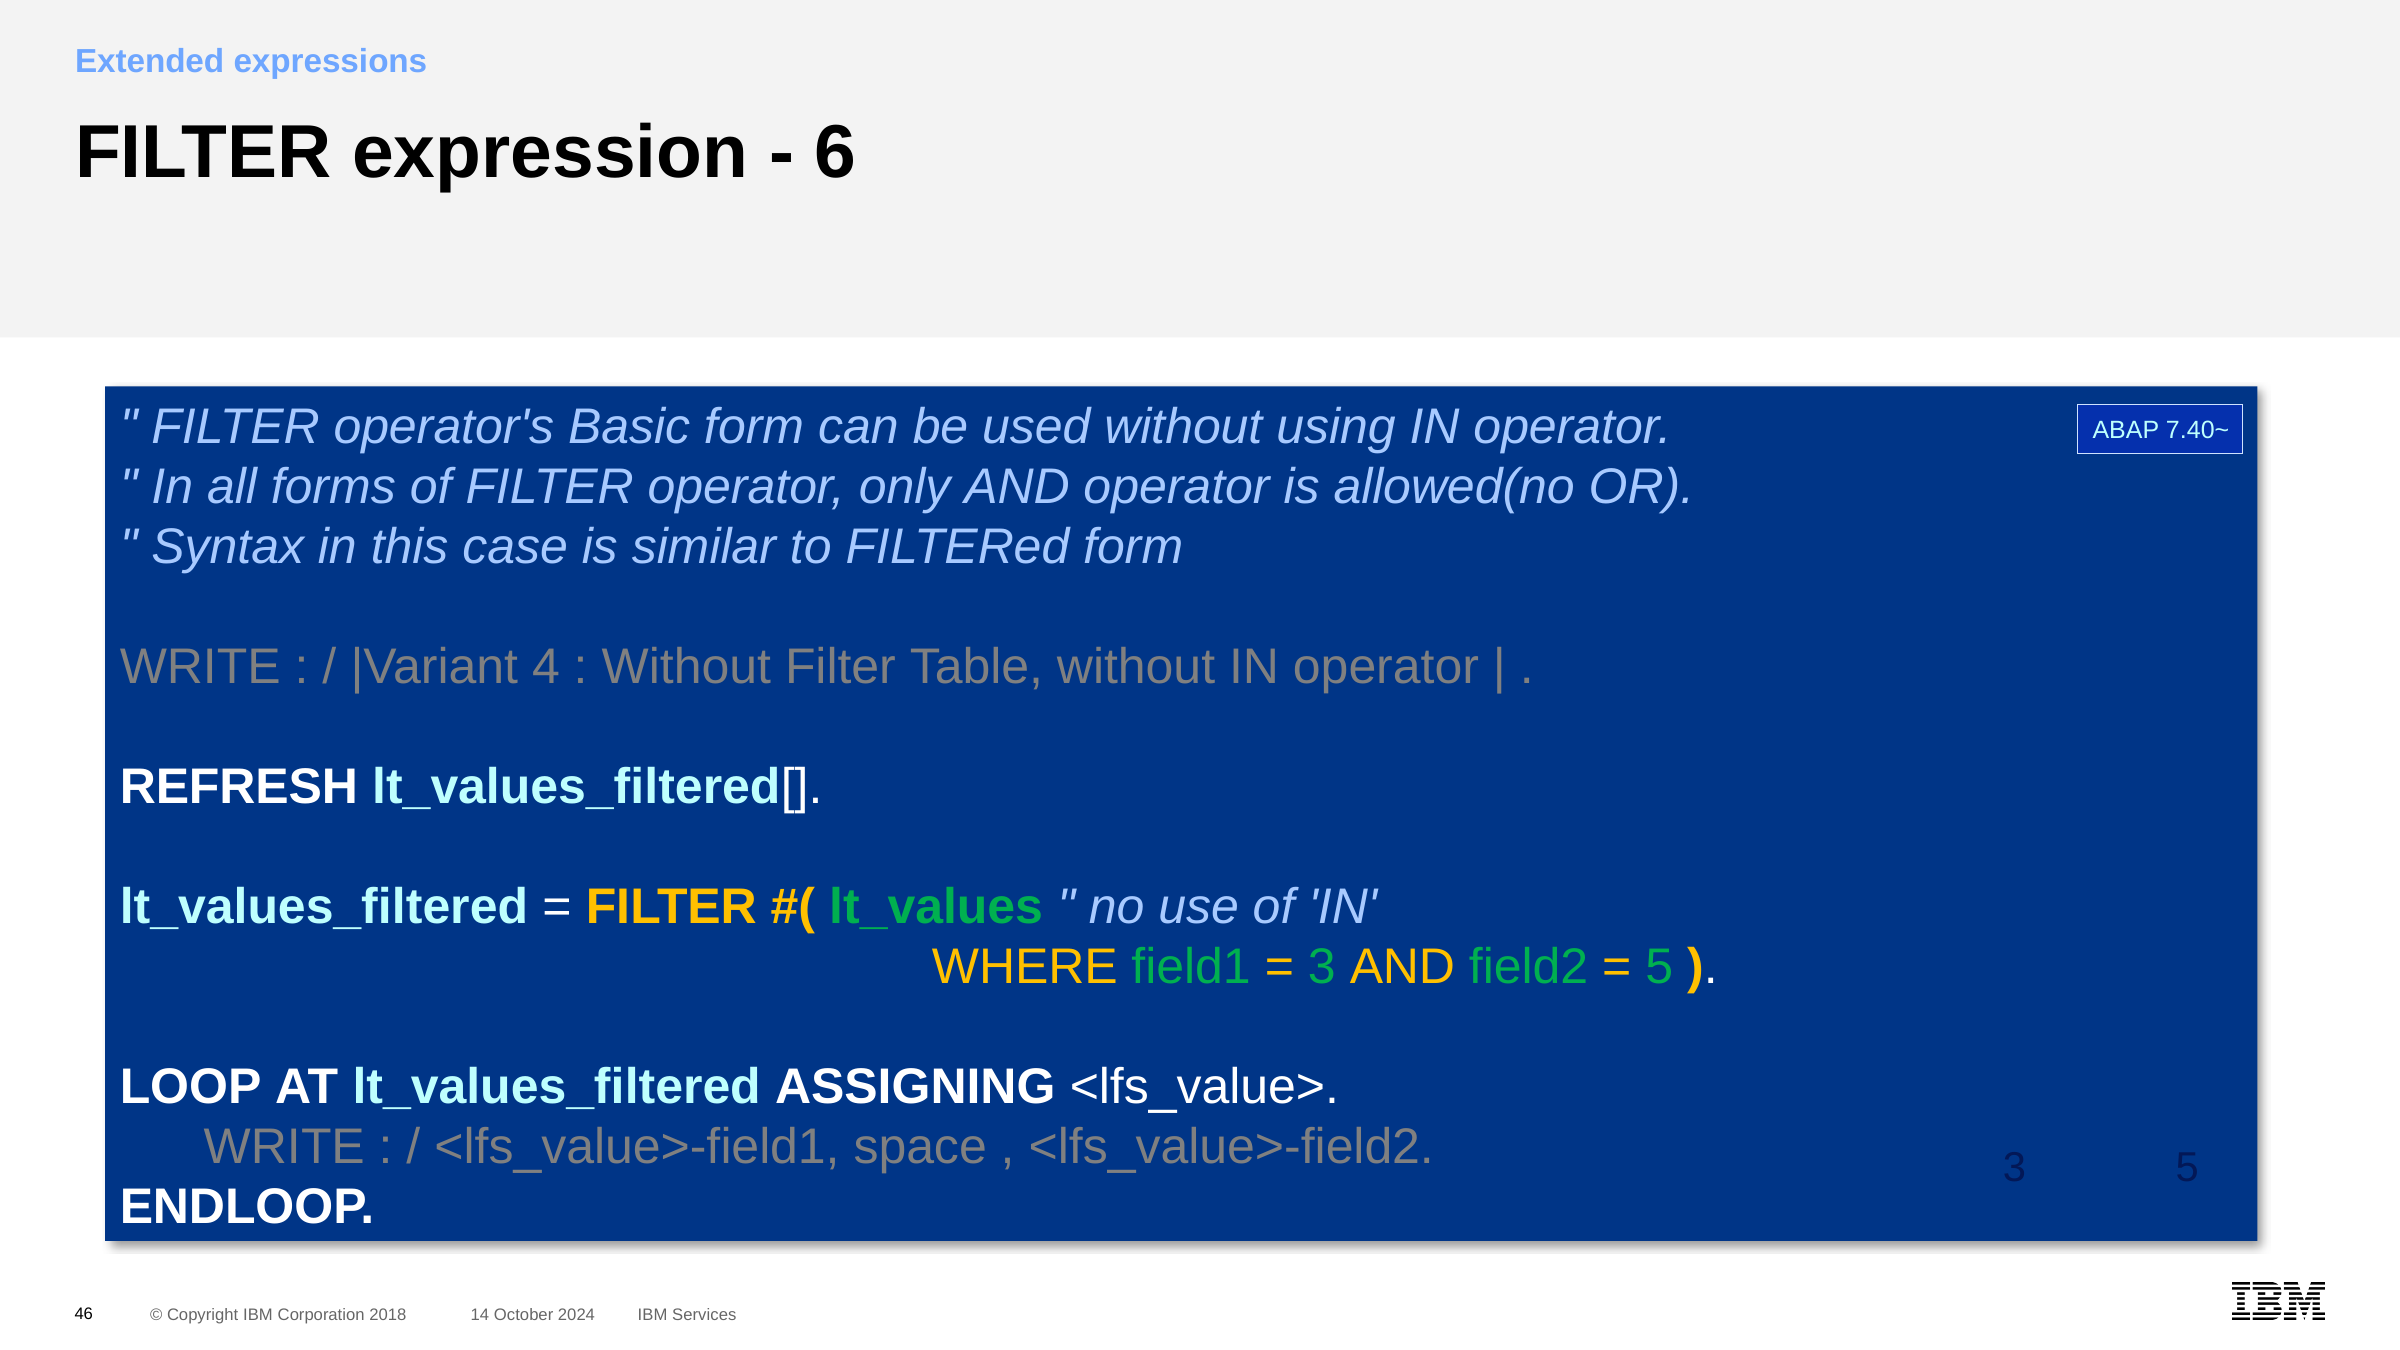

Extended expressions

# FILTER expression - 6
" FILTER operator's Basic form can be used without using IN operator.
" In all forms of FILTER operator, only AND operator is allowed(no OR).
" Syntax in this case is similar to FILTERed form
WRITE : / |Variant 4 : Without Filter Table, without IN operator | .
REFRESH lt_values_filtered[].
lt_values_filtered = FILTER #( lt_values " no use of 'IN'
                                                          WHERE field1 = 3 AND field2 = 5 ).
LOOP AT lt_values_filtered ASSIGNING <lfs_value>.
      WRITE : / <lfs_value>-field1, space , <lfs_value>-field2.
ENDLOOP.
ABAP 7.40~
3             5